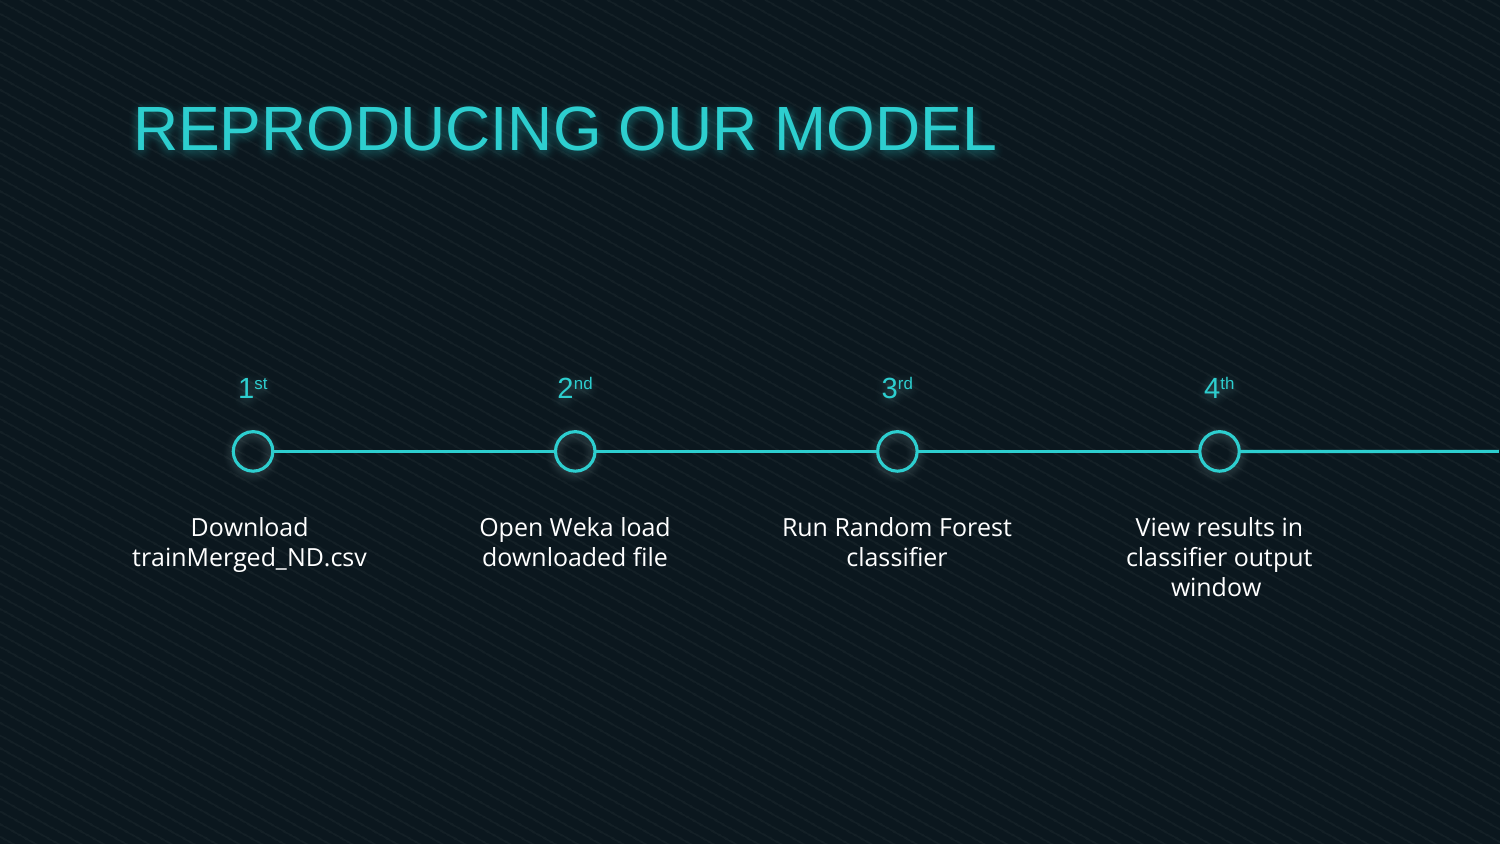

# REPRODUCING OUR MODEL
1st
2nd
3rd
4th

Download  trainMerged_ND.csv
Open Weka load downloaded file
Run Random Forest classifier
View results in classifier output window